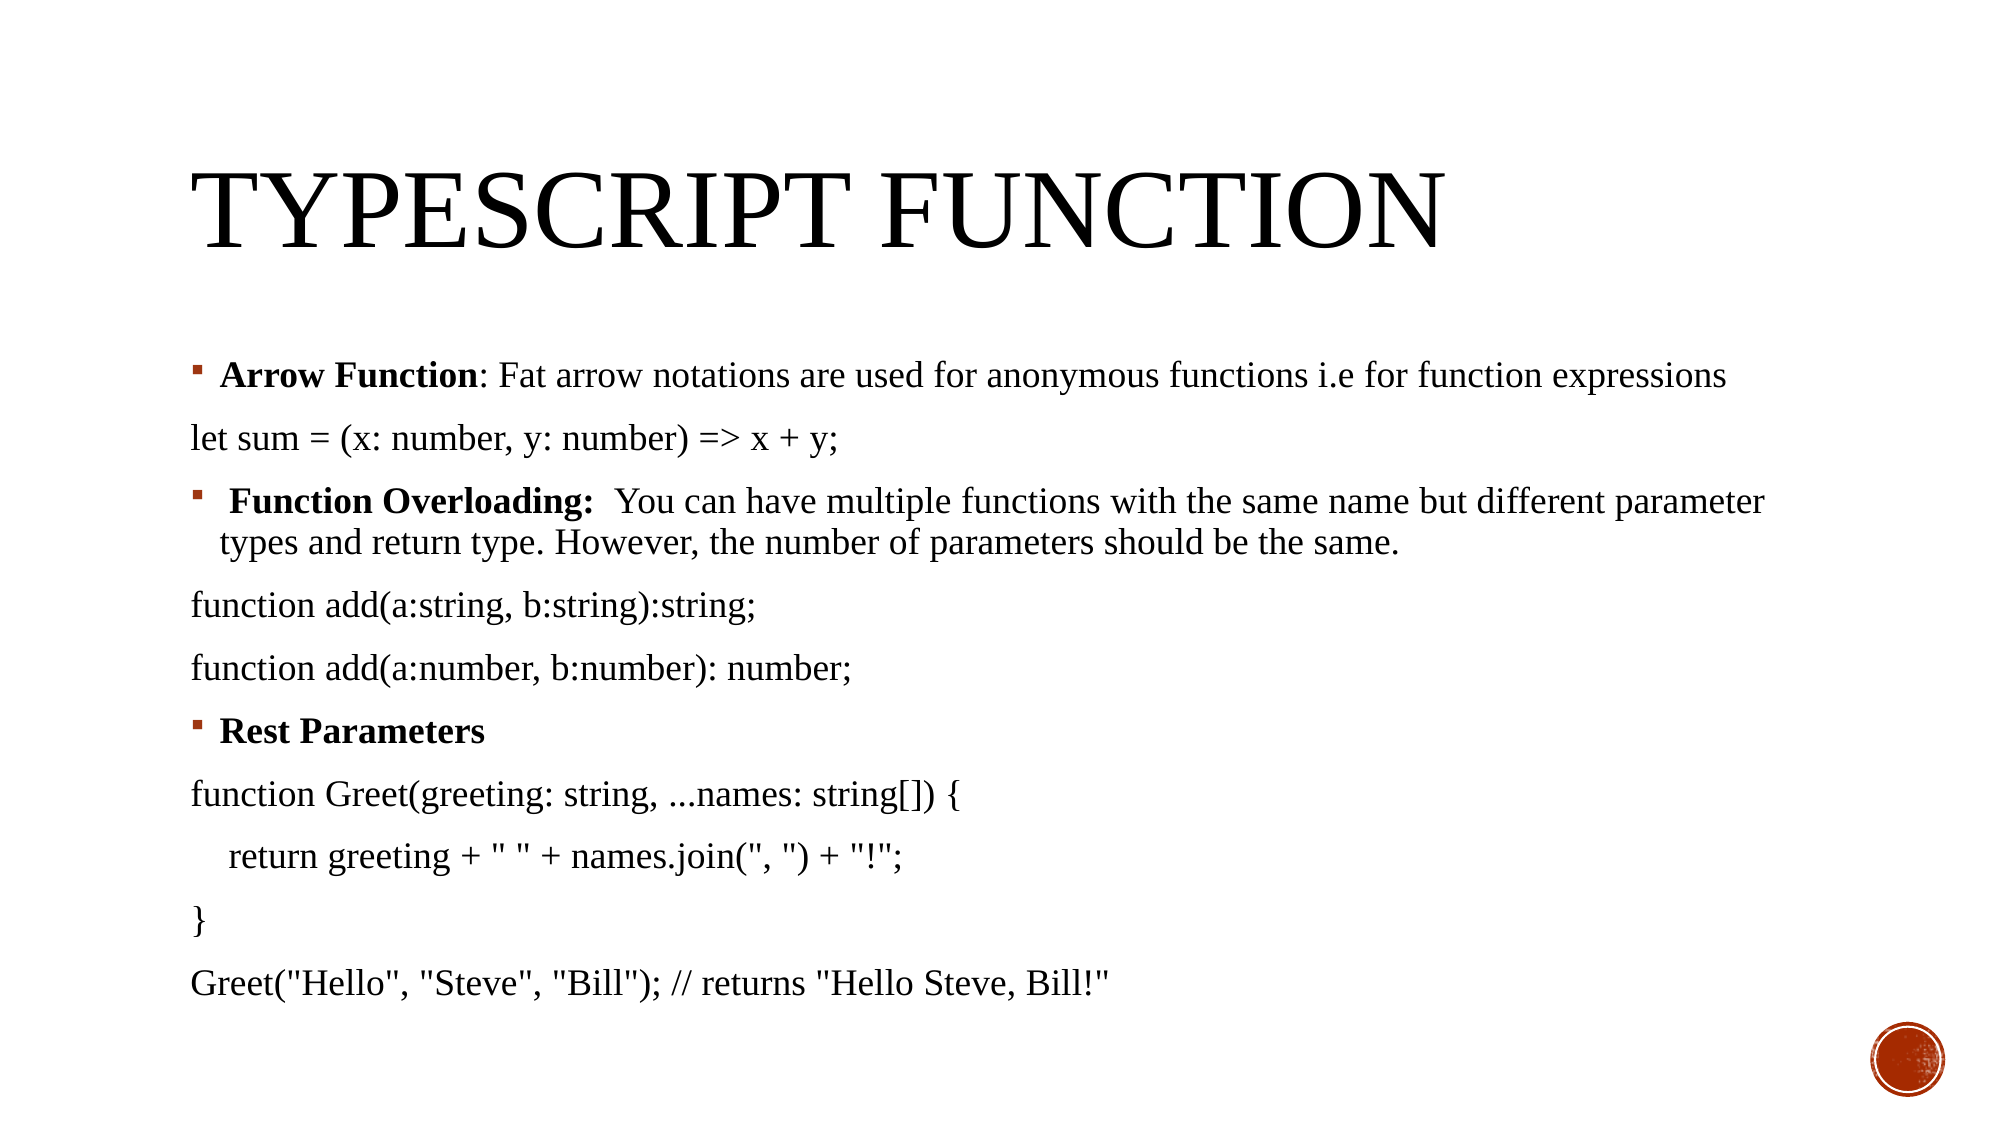

# Typescript function
Arrow Function: Fat arrow notations are used for anonymous functions i.e for function expressions
let sum = (x: number, y: number) => x + y;
 Function Overloading:  You can have multiple functions with the same name but different parameter types and return type. However, the number of parameters should be the same.
function add(a:string, b:string):string;
function add(a:number, b:number): number;
Rest Parameters
function Greet(greeting: string, ...names: string[]) {
    return greeting + " " + names.join(", ") + "!";
}
Greet("Hello", "Steve", "Bill"); // returns "Hello Steve, Bill!"